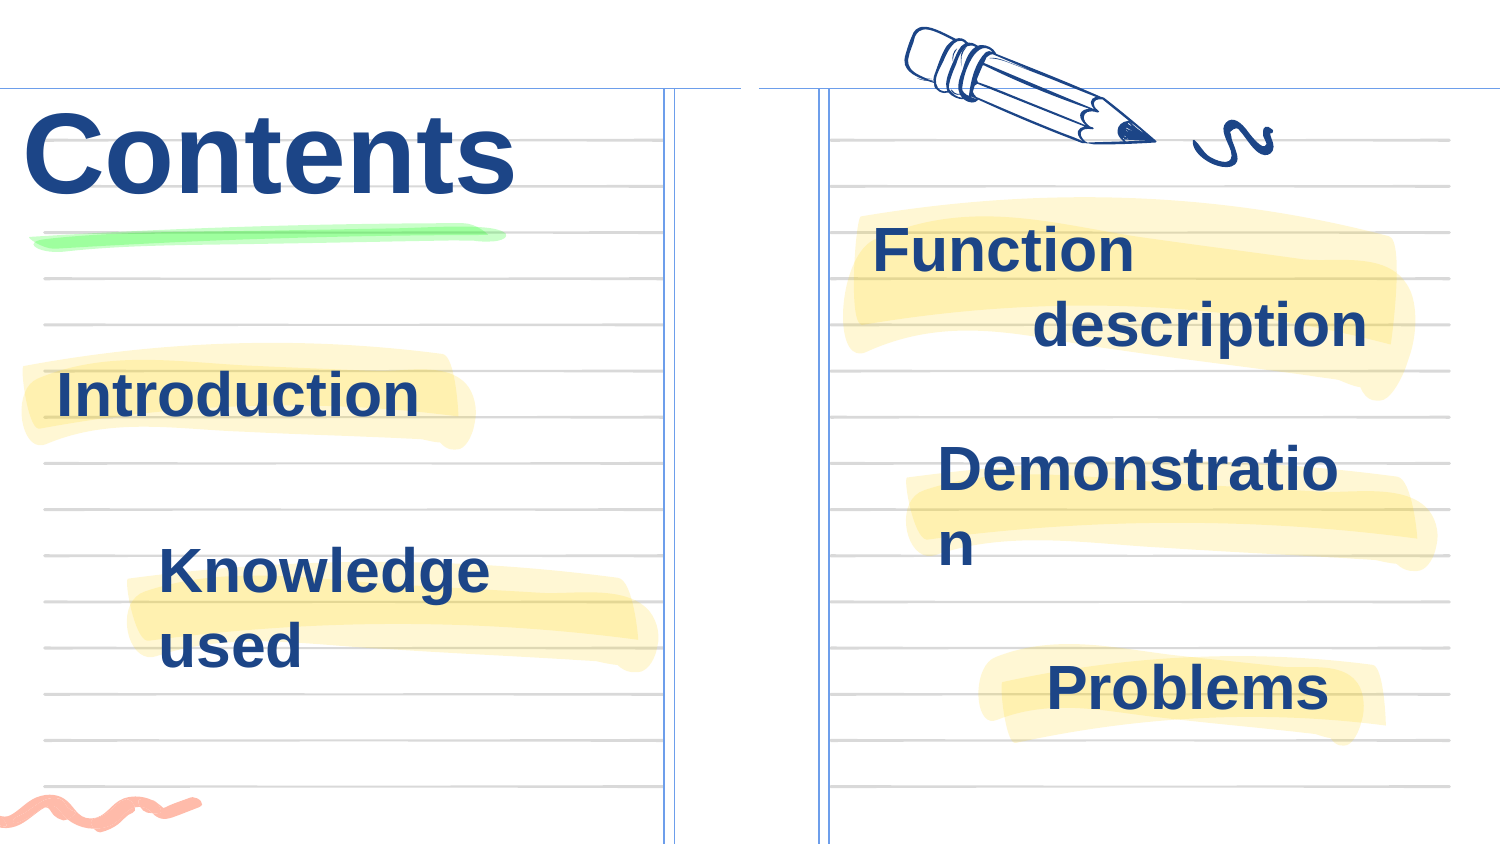

# Contents

Function
description

Introduction

Demonstration

Knowledge used
Problems